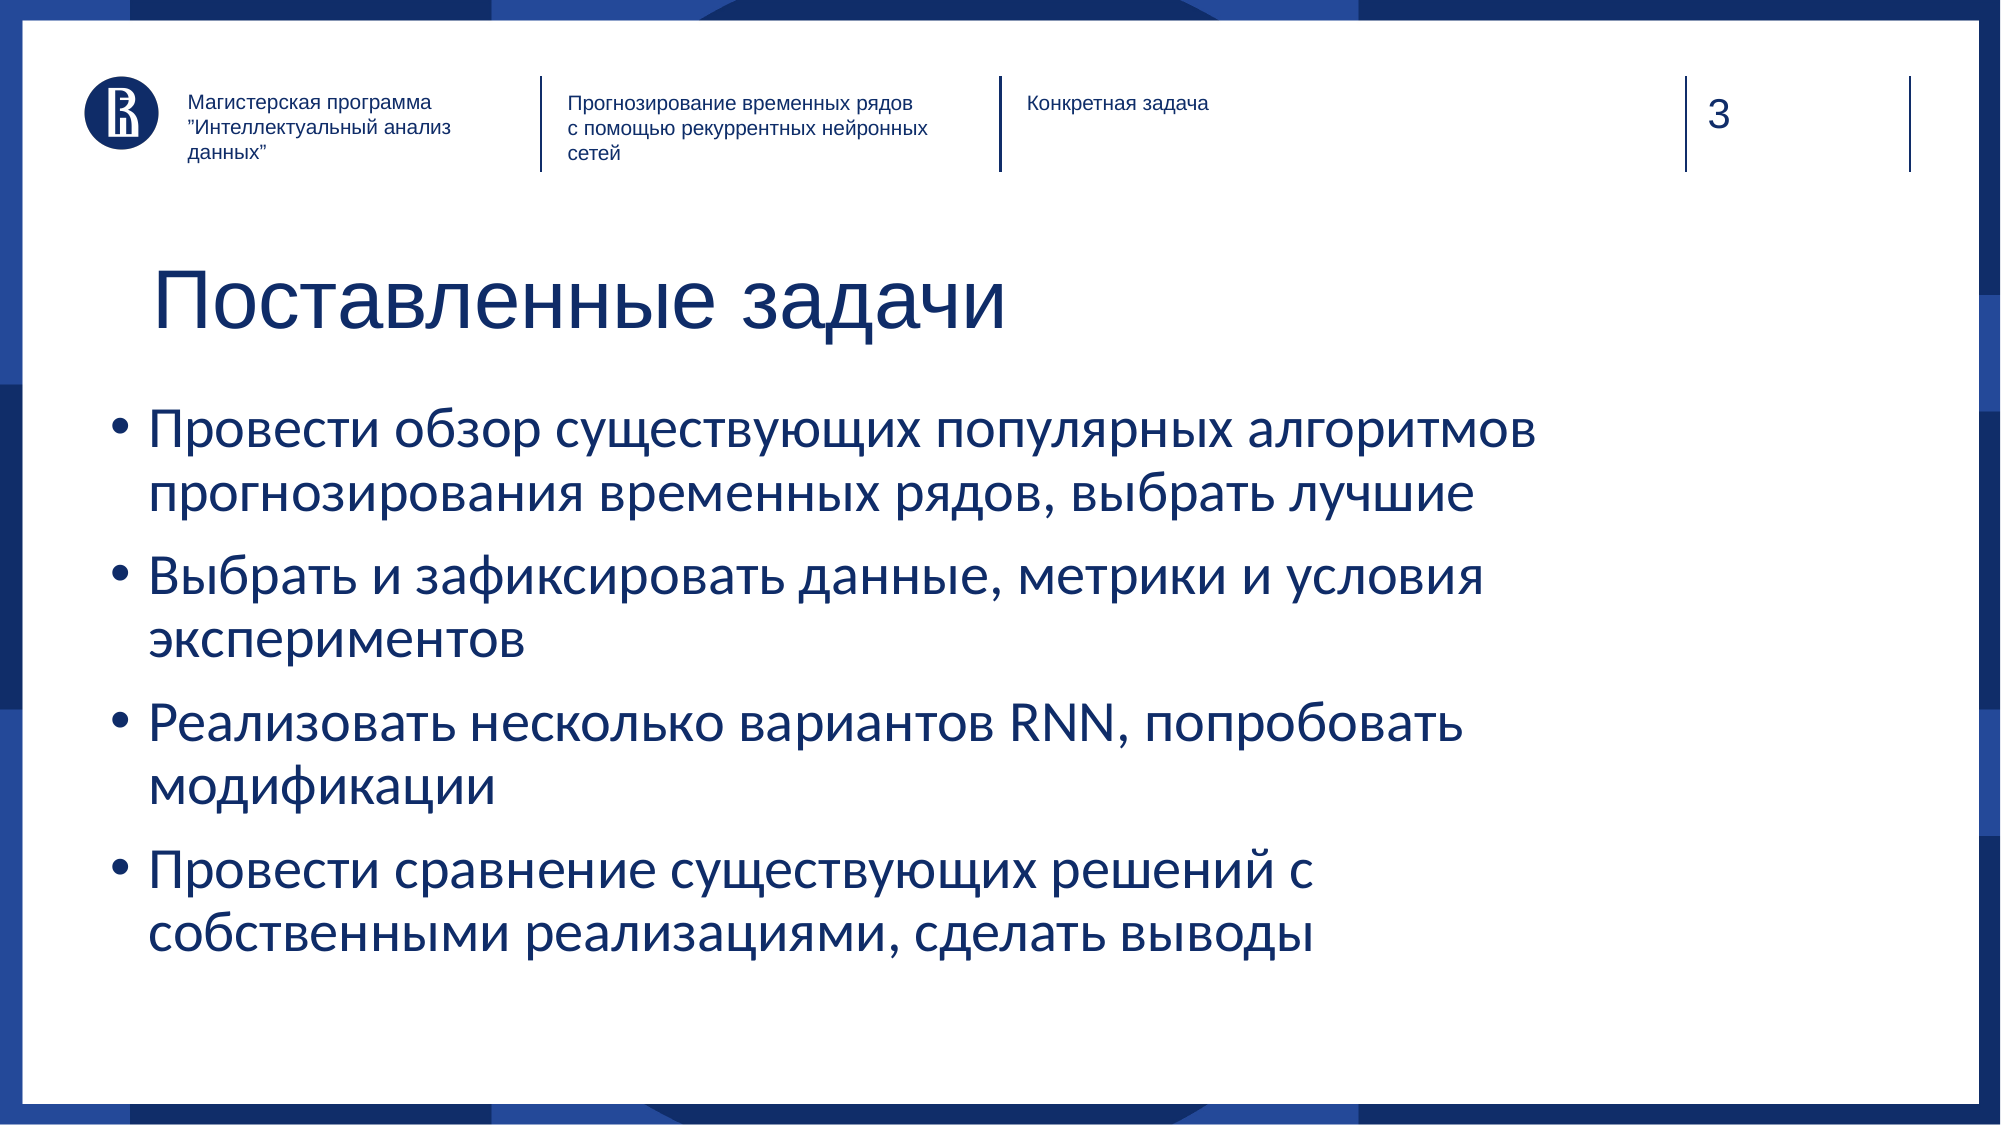

Магистерская программа ”Интеллектуальный анализ данных”

Прогнозирование временных рядов
с помощью рекуррентных нейронных сетей
Конкретная задача
Поставленные задачи
Провести обзор существующих популярных алгоритмов прогнозирования временных рядов, выбрать лучшие
Выбрать и зафиксировать данные, метрики и условия экспериментов
Реализовать несколько вариантов RNN, попробовать модификации
Провести сравнение существующих решений с собственными реализациями, сделать выводы